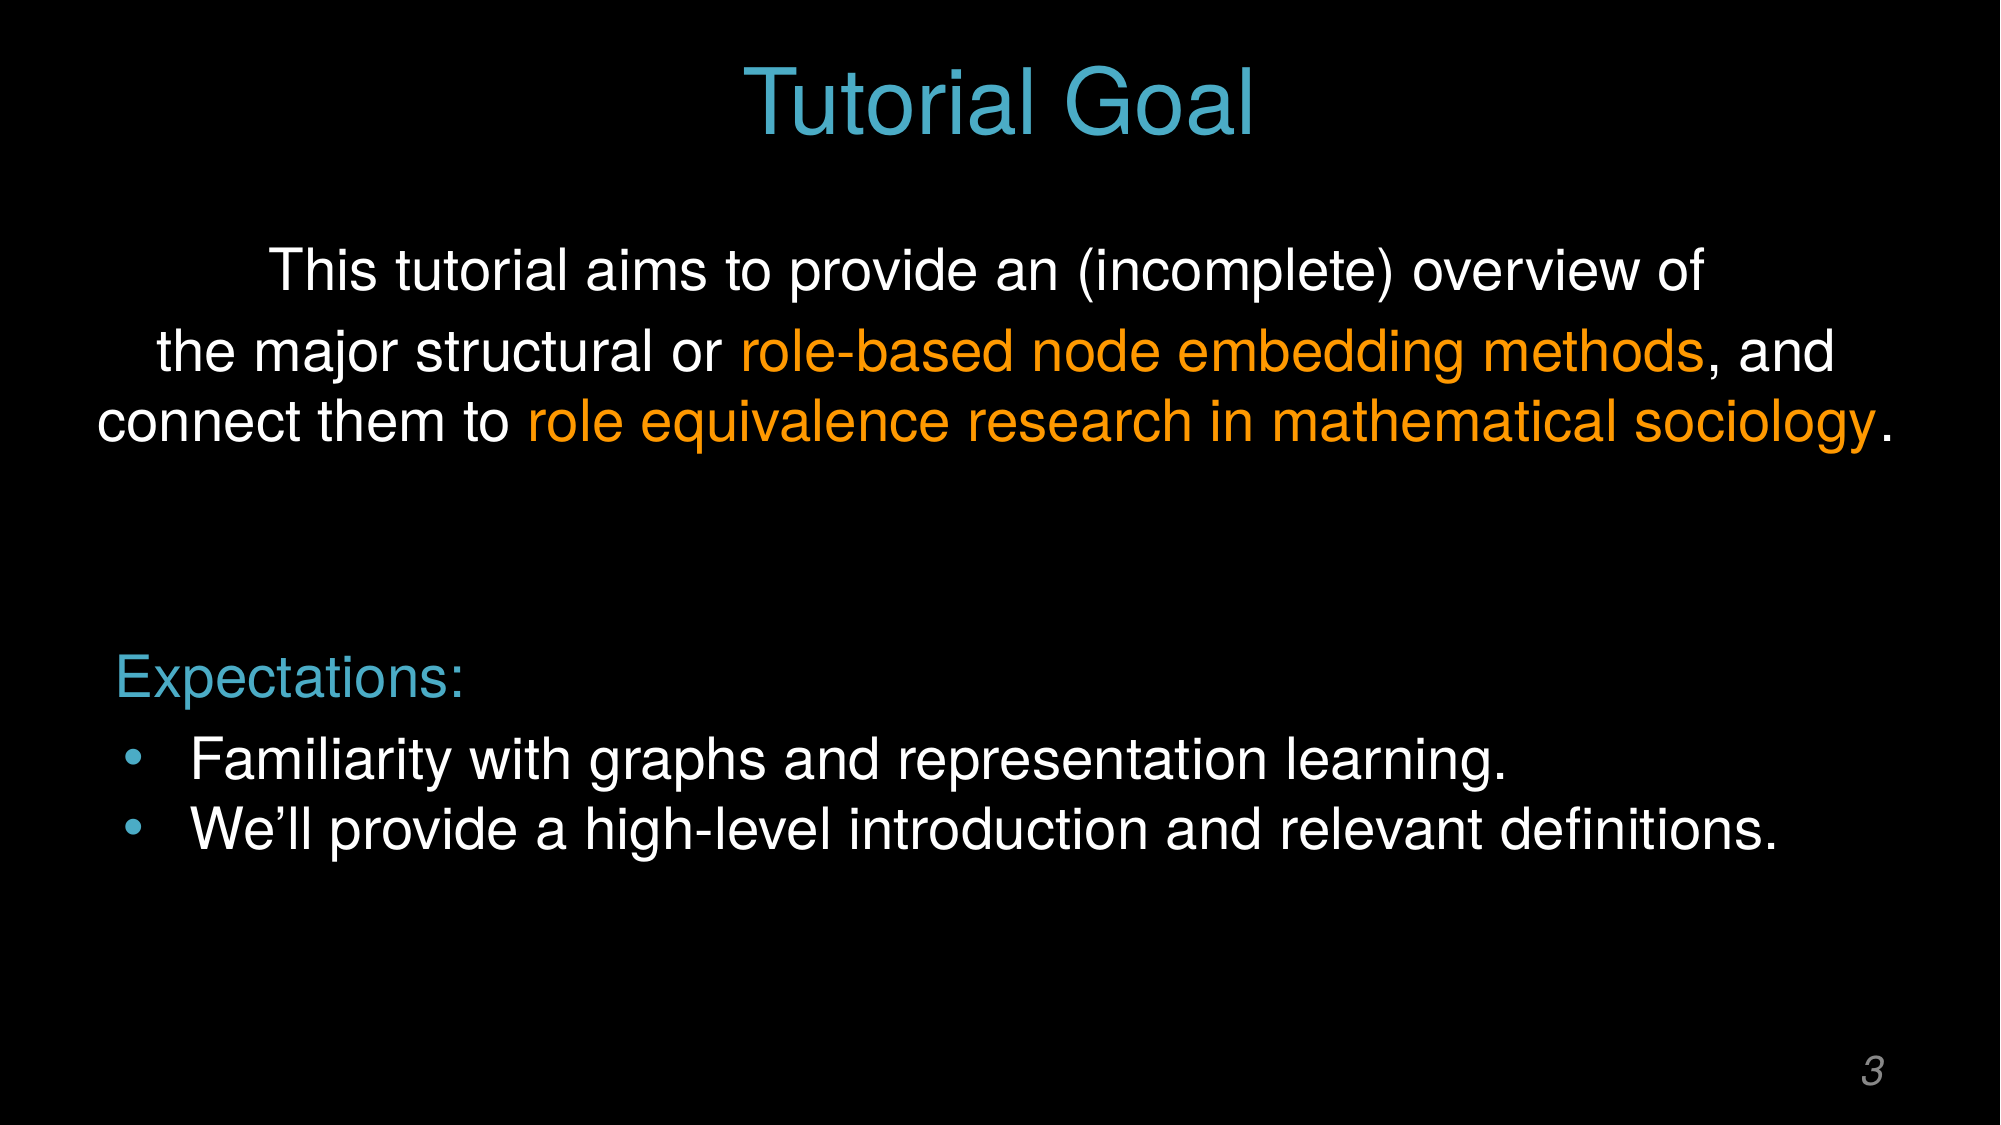

# Tutorial Goal
This tutorial aims to provide an (incomplete) overview of
the major structural or role-based node embedding methods, and connect them to role equivalence research in mathematical sociology.

Expectations:
Familiarity with graphs and representation learning.
We’ll provide a high-level introduction and relevant definitions.
3